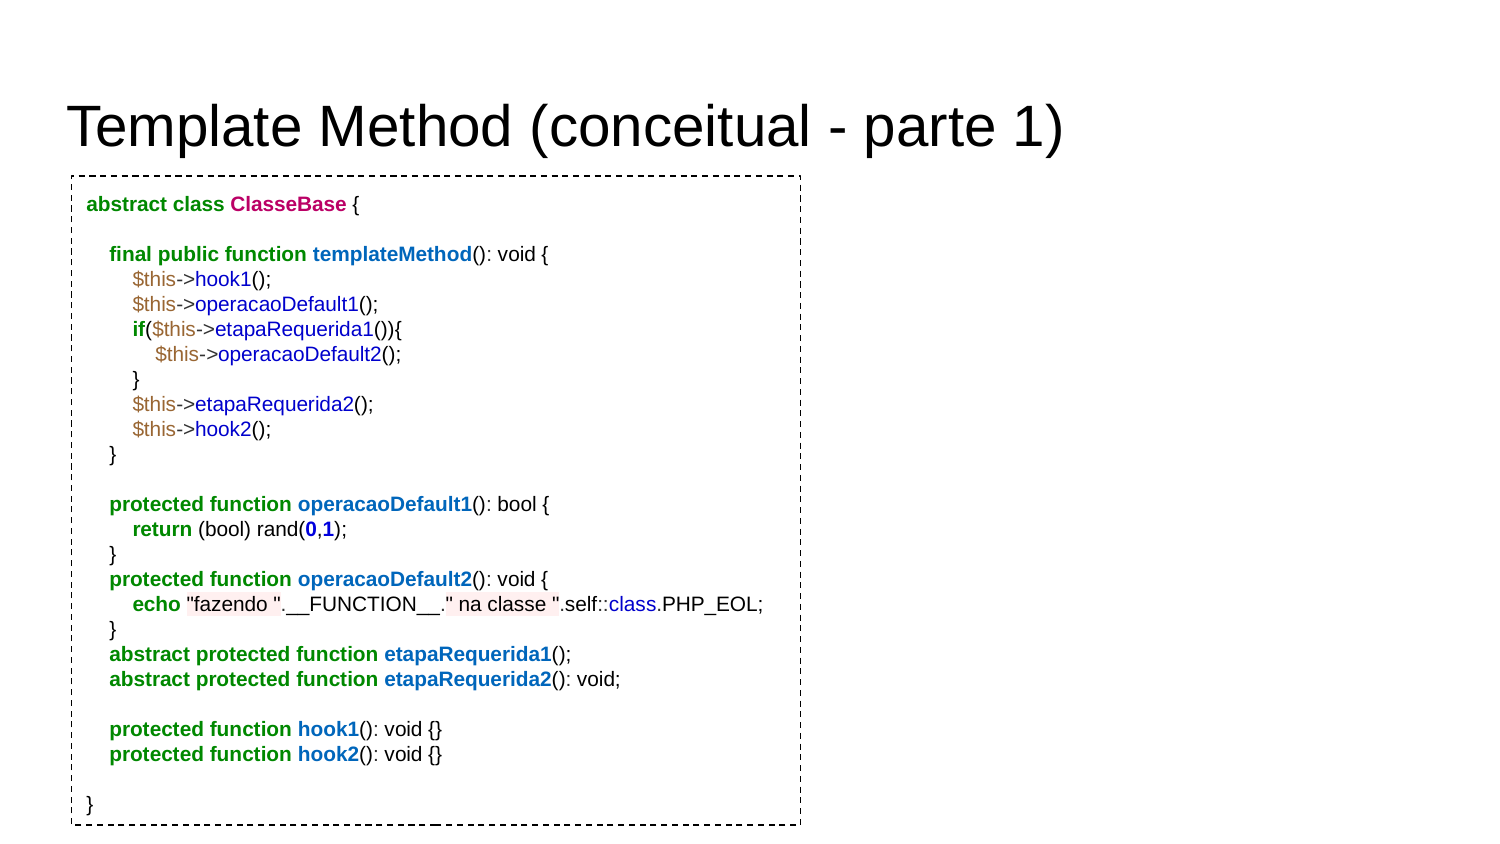

# Template Method (conceitual - parte 1)
abstract class ClasseBase {

    final public function templateMethod(): void {
        $this->hook1();
        $this->operacaoDefault1();
        if($this->etapaRequerida1()){
            $this->operacaoDefault2();
        }
        $this->etapaRequerida2();
        $this->hook2();
    }

    protected function operacaoDefault1(): bool {
        return (bool) rand(0,1);
    }
    protected function operacaoDefault2(): void {
        echo "fazendo ".__FUNCTION__." na classe ".self::class.PHP_EOL;
    }
    abstract protected function etapaRequerida1();
    abstract protected function etapaRequerida2(): void;

    protected function hook1(): void {}
    protected function hook2(): void {}

}